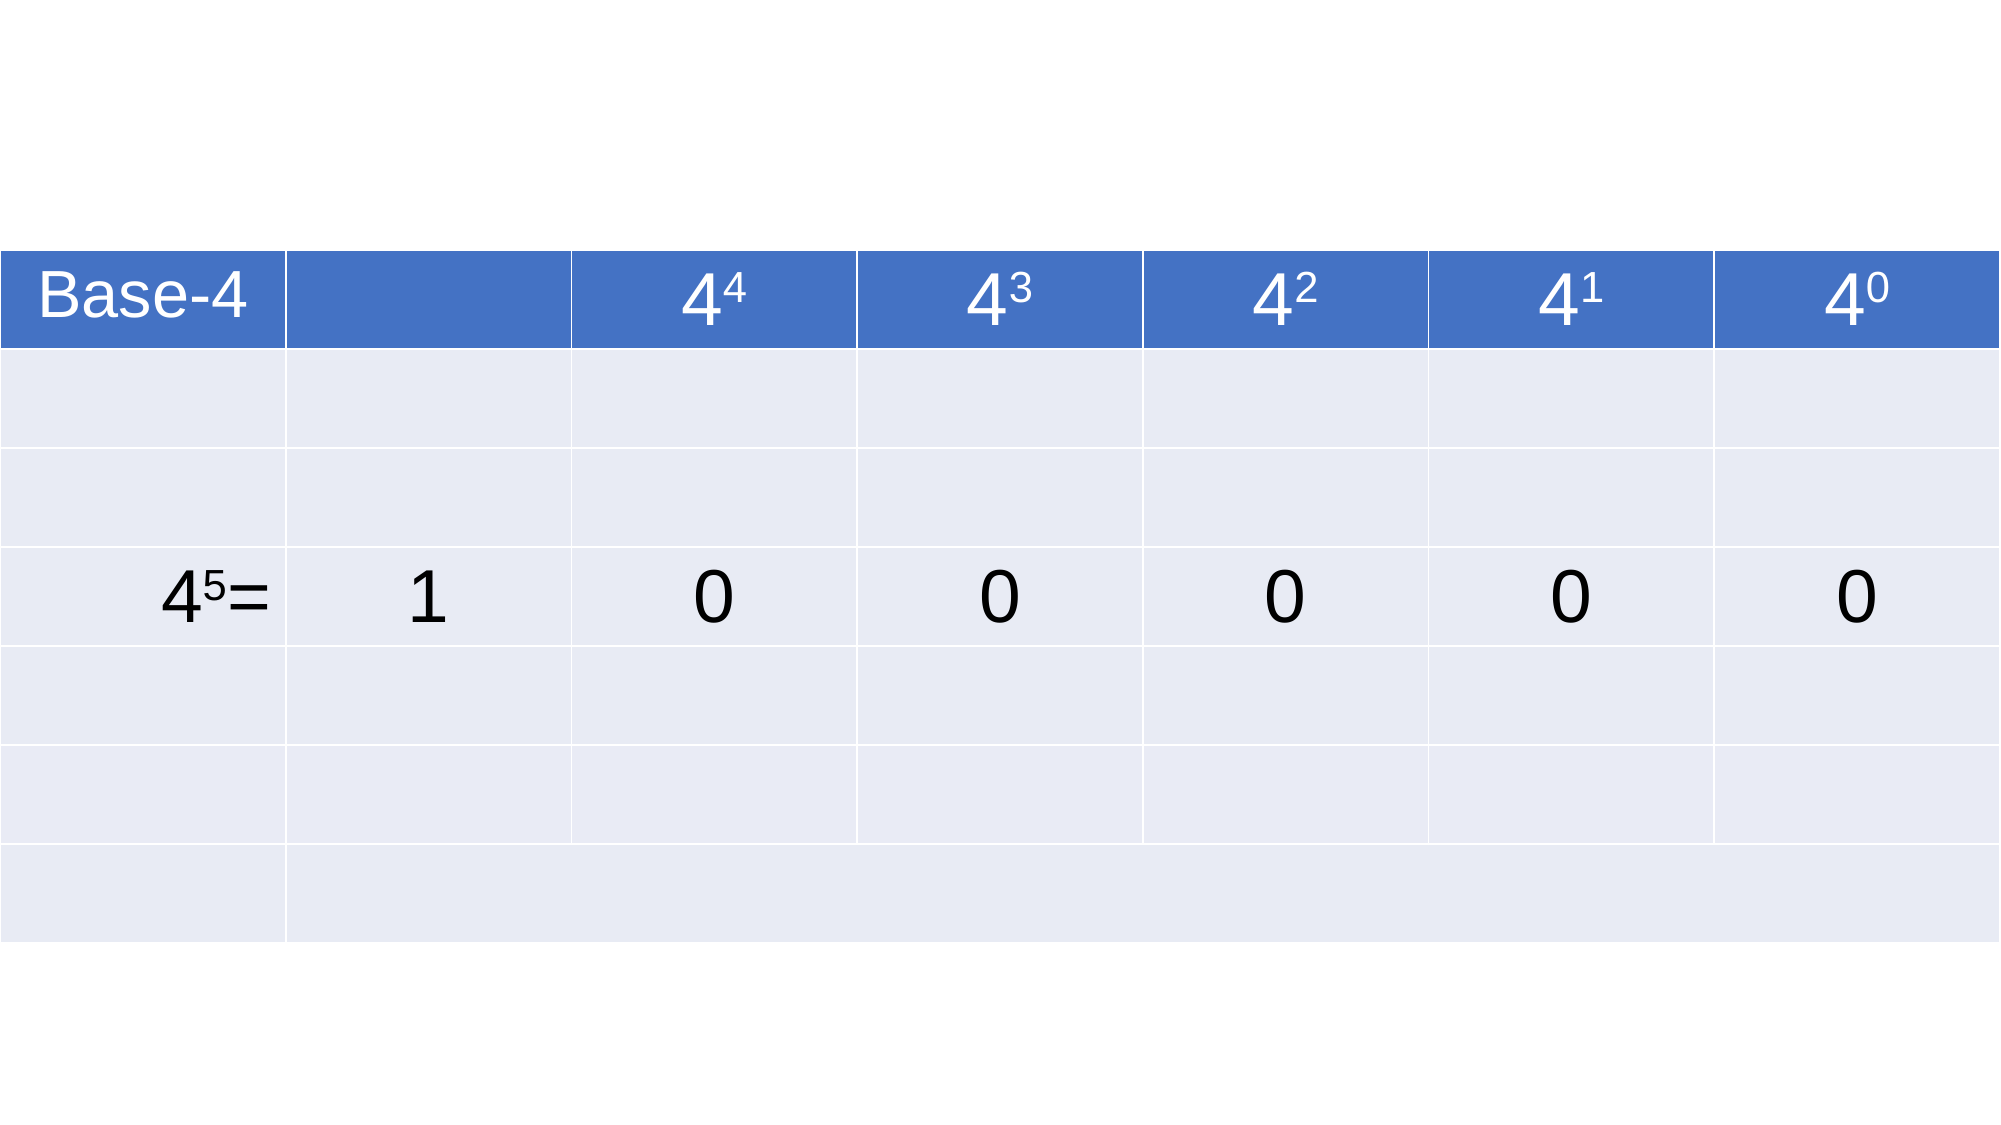

| Base-4 |  | 44 | 43 | 42 | 41 | 40 |
| --- | --- | --- | --- | --- | --- | --- |
|  |  |  |  |  |  |  |
|  |  |  |  |  |  |  |
| 45= | 1 | 0 | 0 | 0 | 0 | 0 |
|  |  |  |  |  |  |  |
|  |  |  |  |  |  |  |
|  |  |  |  |  |  |  |